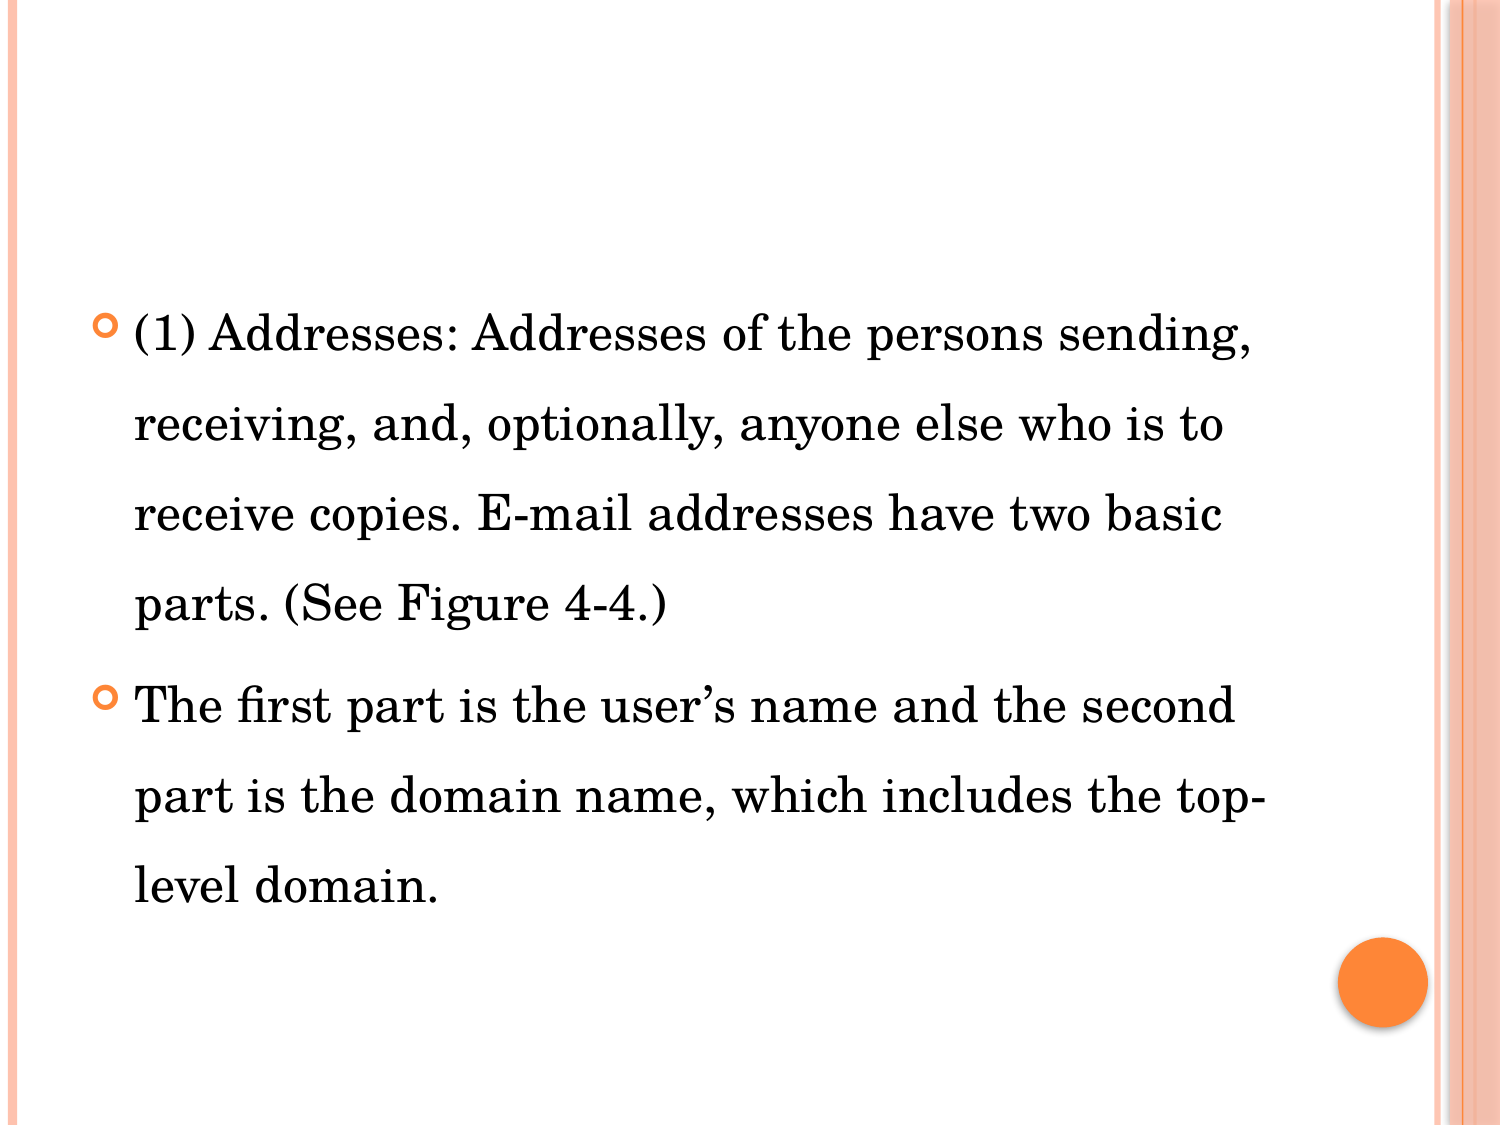

(1) Addresses: Addresses of the persons sending, receiving, and, optionally, anyone else who is to receive copies. E-mail addresses have two basic parts. (See Figure 4-4.)
The first part is the user’s name and the second part is the domain name, which includes the top-level domain.